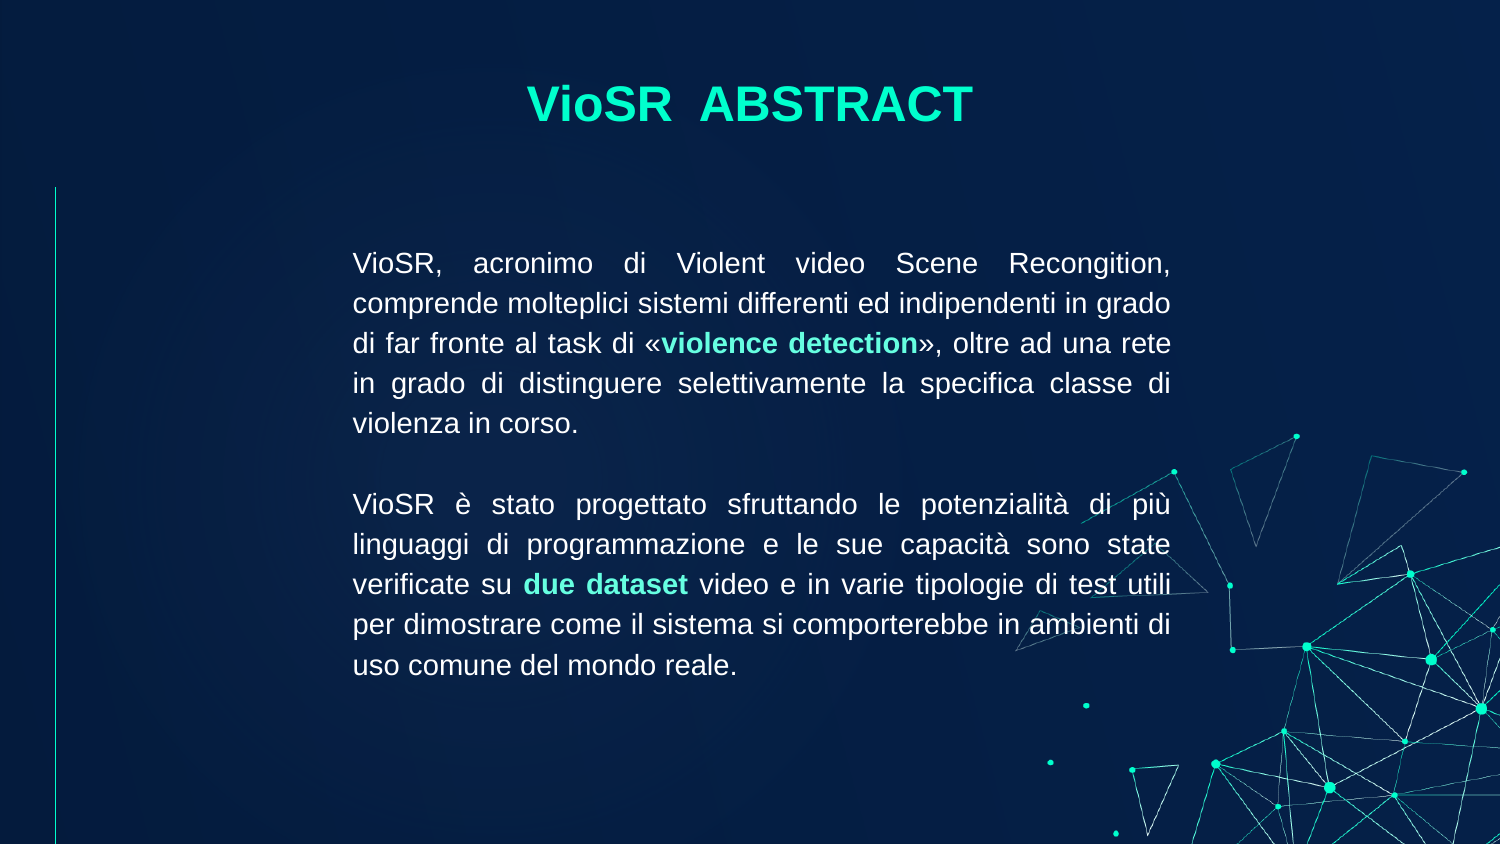

# VioSR  ABSTRACT
VioSR, acronimo di Violent video Scene Recongition, comprende molteplici sistemi differenti ed indipendenti in grado di far fronte al task di «violence detection», oltre ad una rete in grado di distinguere selettivamente la specifica classe di violenza in corso.

VioSR è stato progettato sfruttando le potenzialità di più linguaggi di programmazione e le sue capacità sono state verificate su due dataset video e in varie tipologie di test utili per dimostrare come il sistema si comporterebbe in ambienti di uso comune del mondo reale.